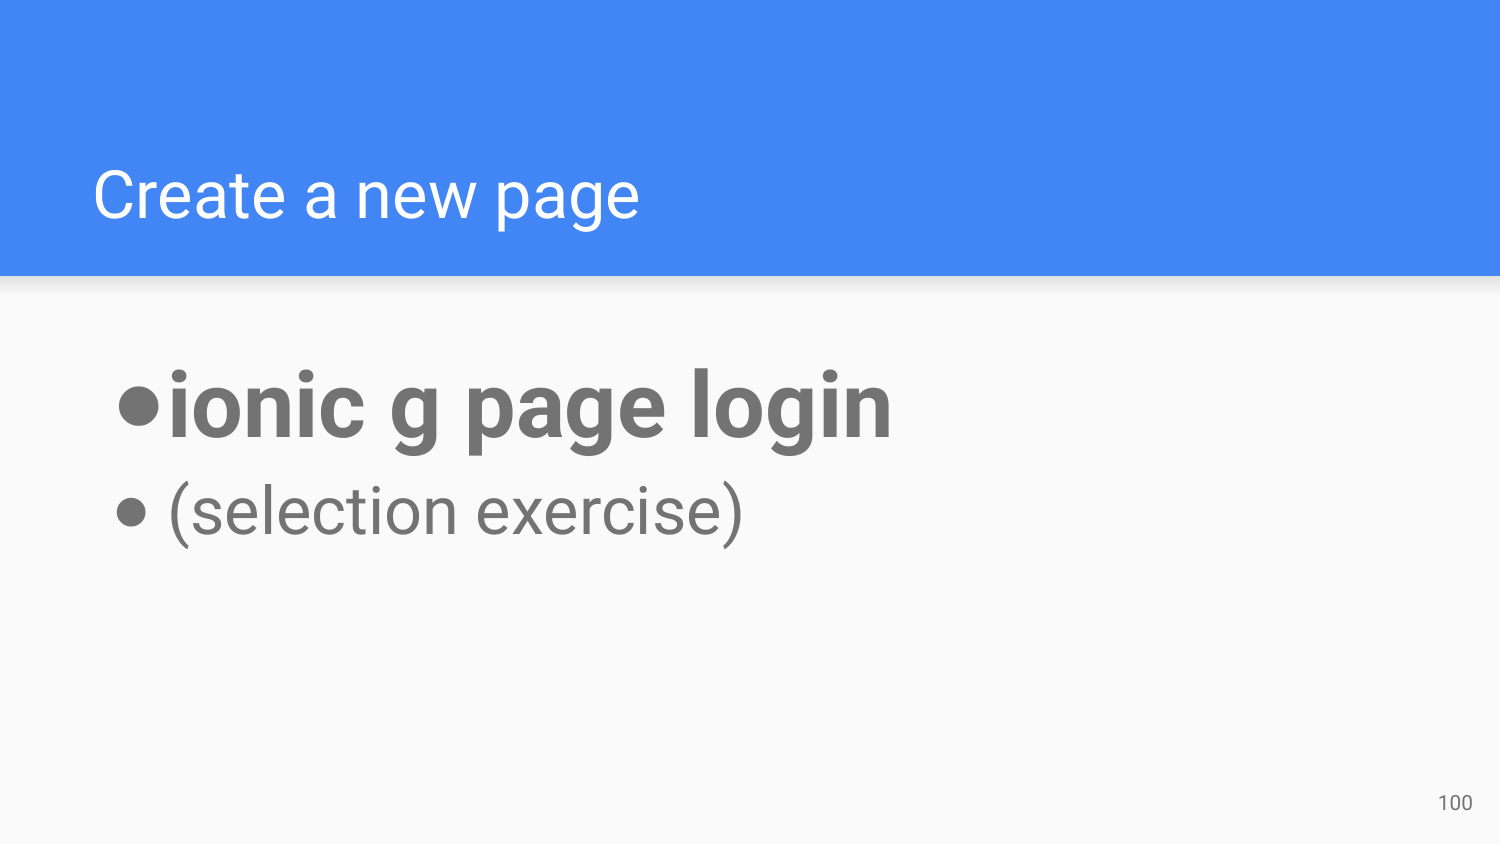

# Create a new page
ionic g page login
(selection exercise)
100